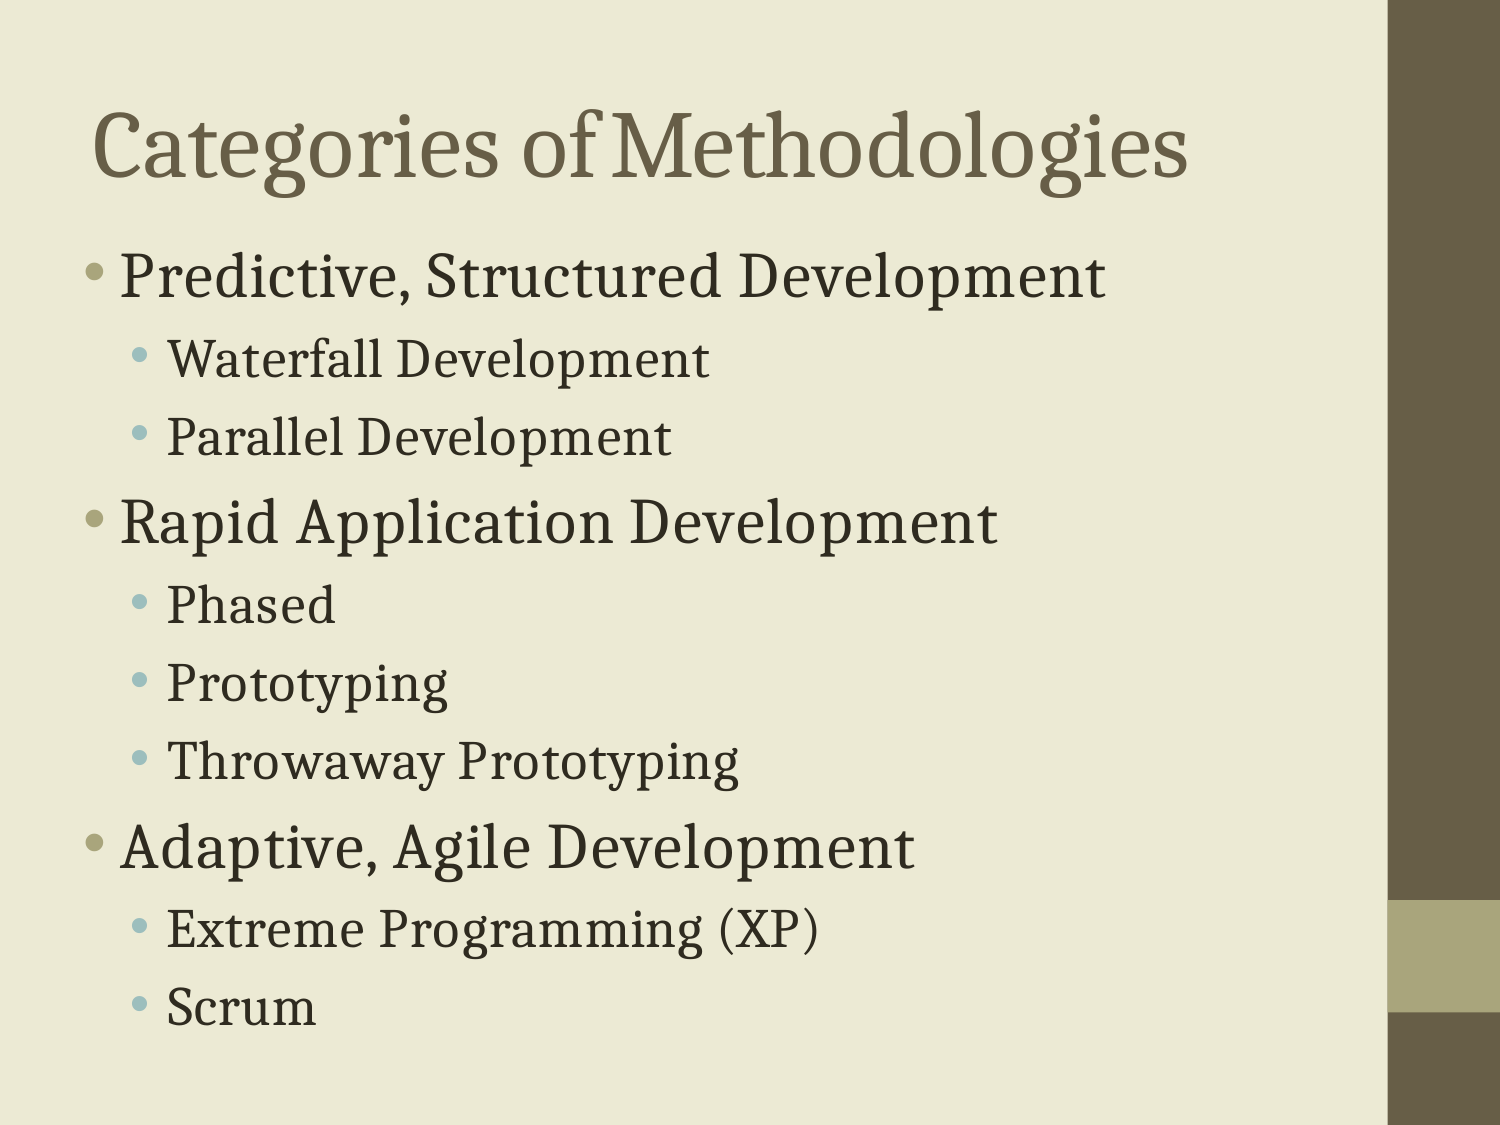

# Categories of Methodologies
Predictive, Structured Development
Waterfall Development
Parallel Development
Rapid Application Development
Phased
Prototyping
Throwaway Prototyping
Adaptive, Agile Development
Extreme Programming (XP)
Scrum